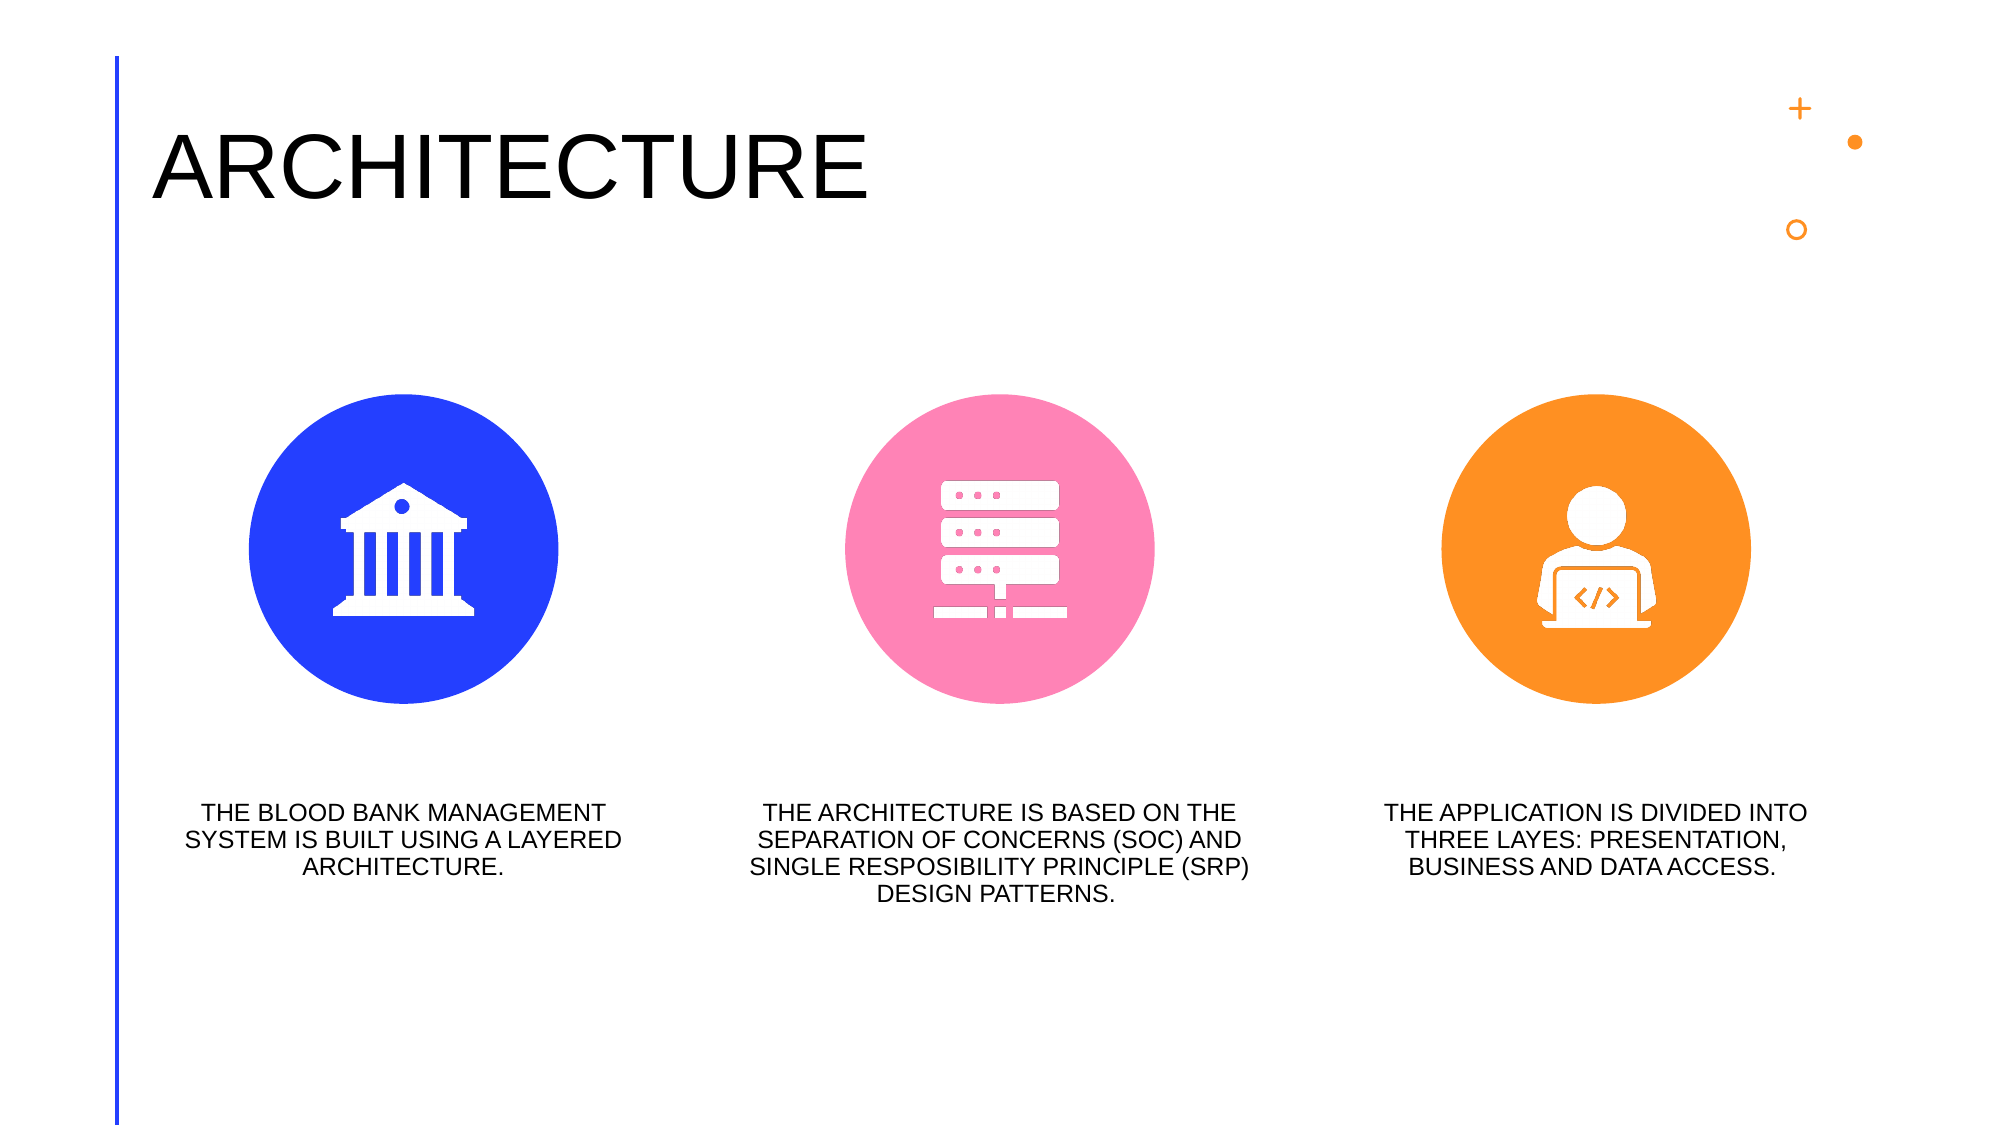

# ARCHITECTURE

The blood bank management system is built using a layered architecture.
The architecture is based on the separation of concerns (SoC) and single resposibility principle (SRP) design patterns.
The application is divided into three layes: presentation, business and data access.